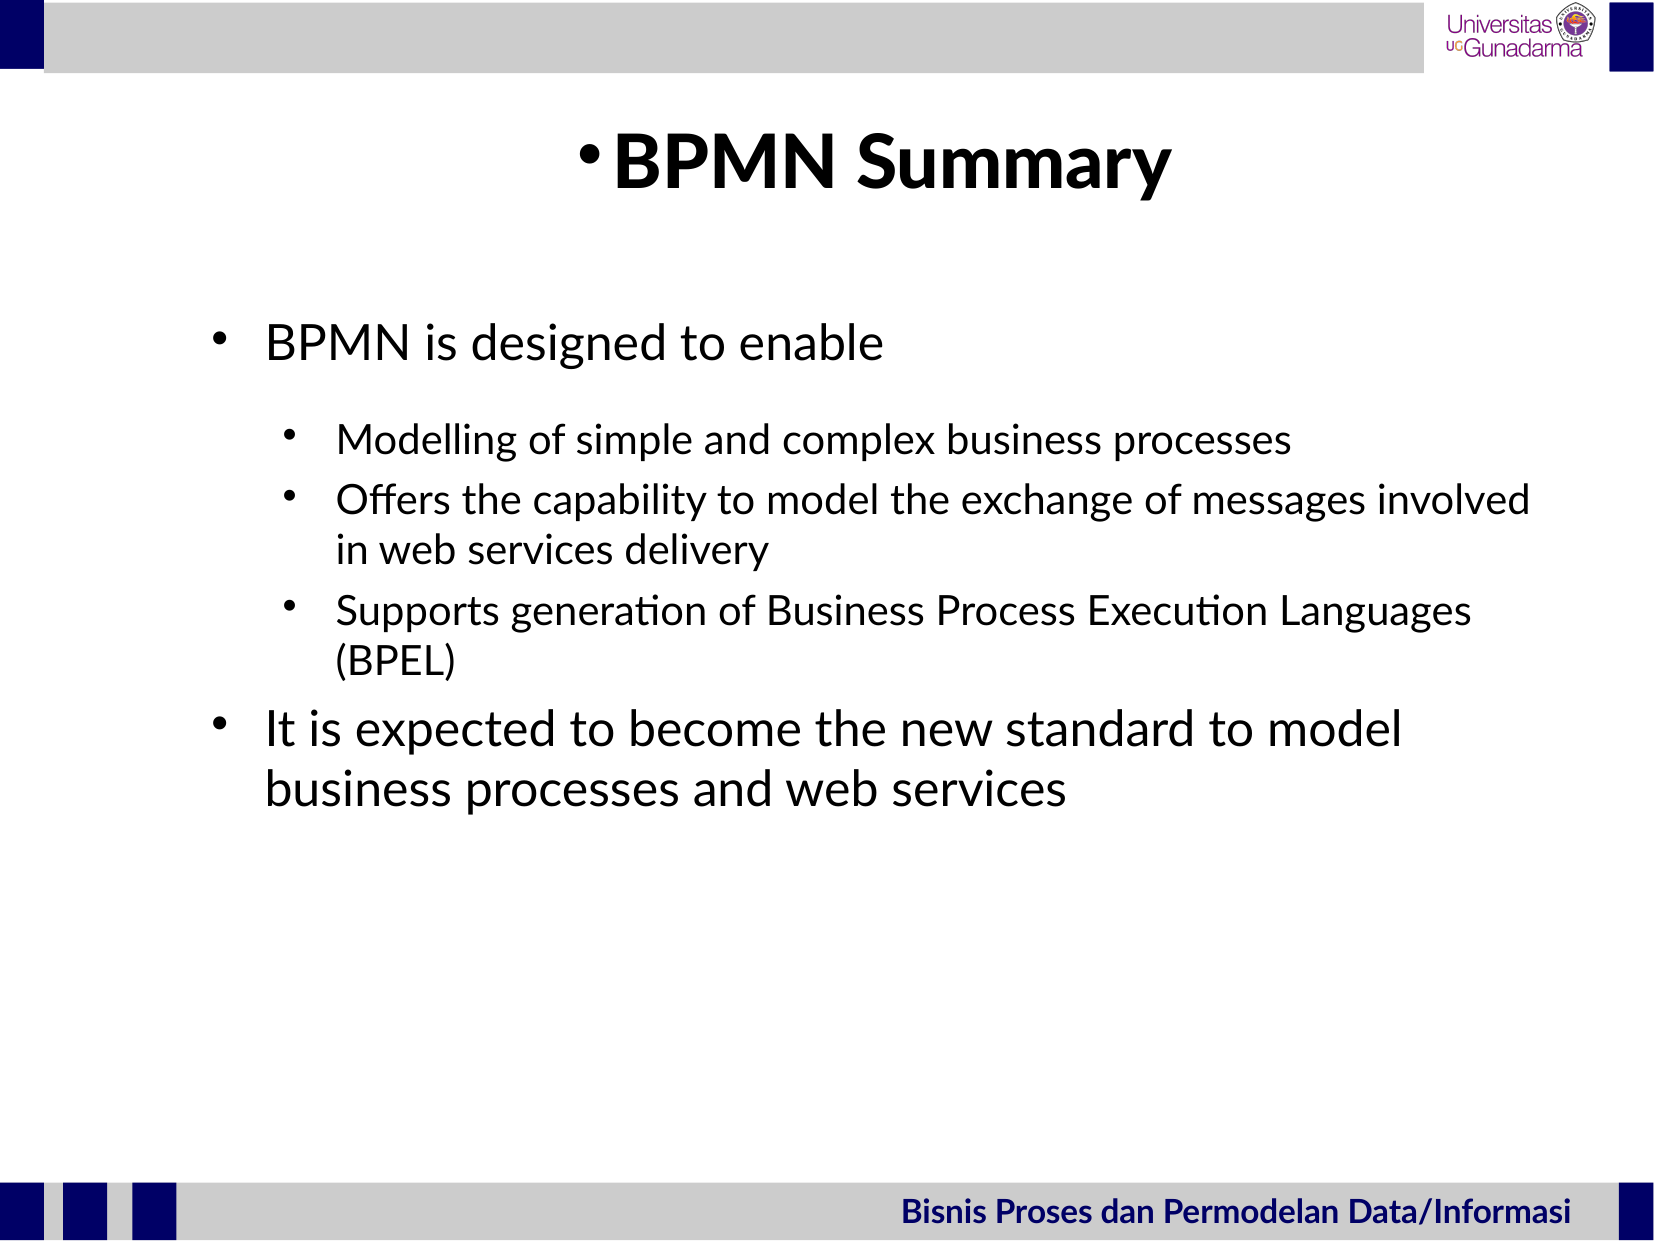

BPMN Summary
BPMN is designed to enable
Modelling of simple and complex business processes
Offers the capability to model the exchange of messages involved in web services delivery
Supports generation of Business Process Execution Languages (BPEL)
It is expected to become the new standard to model business processes and web services